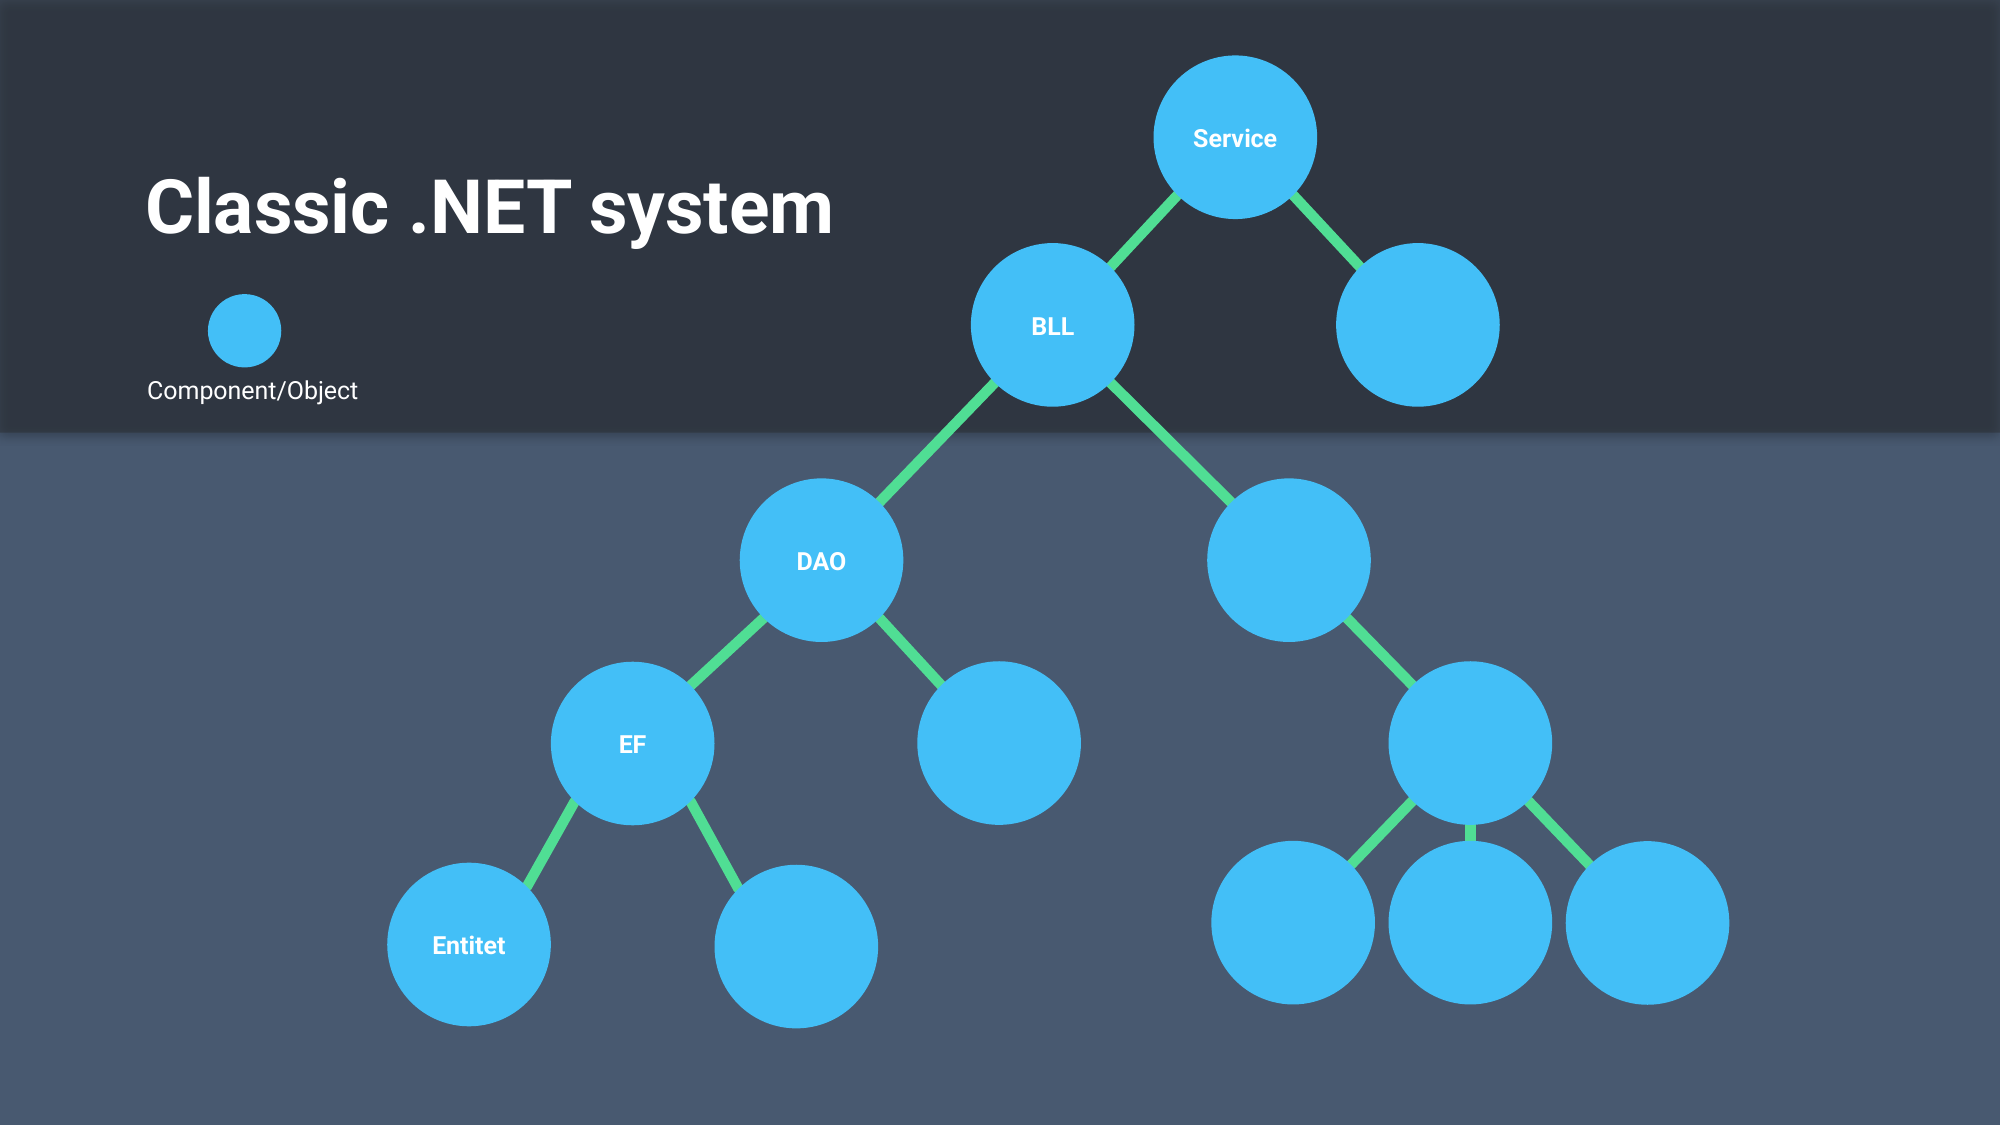

Service
BLL

DAO

EF

Entitet

Classic .NET system

Component/Object